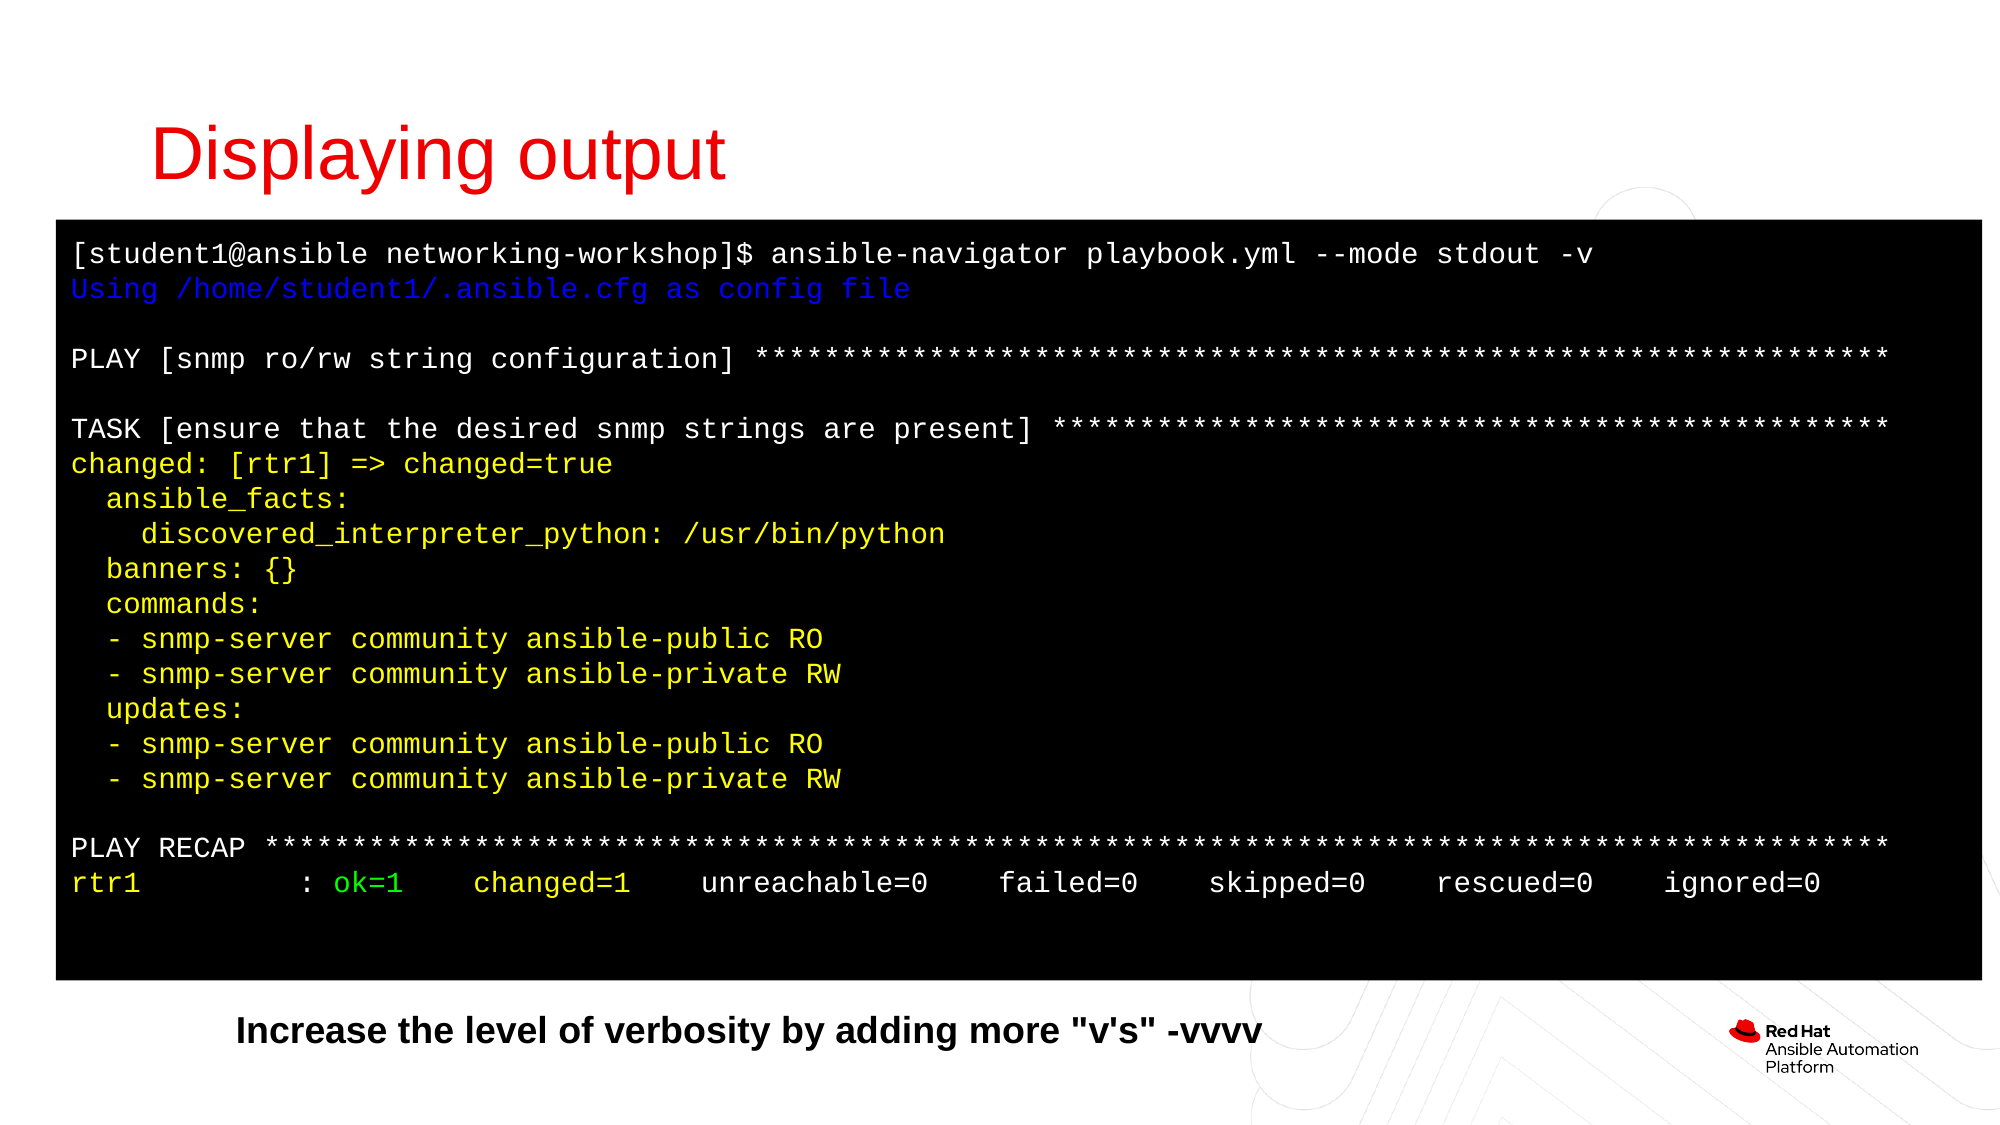

Displaying output
[student1@ansible networking-workshop]$ ansible-navigator playbook.yml --mode stdout -v
Using /home/student1/.ansible.cfg as config file

PLAY [snmp ro/rw string configuration] *****************************************************************

TASK [ensure that the desired snmp strings are present] ************************************************
changed: [rtr1] => changed=true
  ansible_facts:
    discovered_interpreter_python: /usr/bin/python
  banners: {}
  commands:
  - snmp-server community ansible-public RO
  - snmp-server community ansible-private RW
  updates:
  - snmp-server community ansible-public RO
  - snmp-server community ansible-private RW

PLAY RECAP *********************************************************************************************
rtr1         : ok=1    changed=1    unreachable=0    failed=0    skipped=0    rescued=0    ignored=0

Increase the level of verbosity by adding more "v's" -vvvv